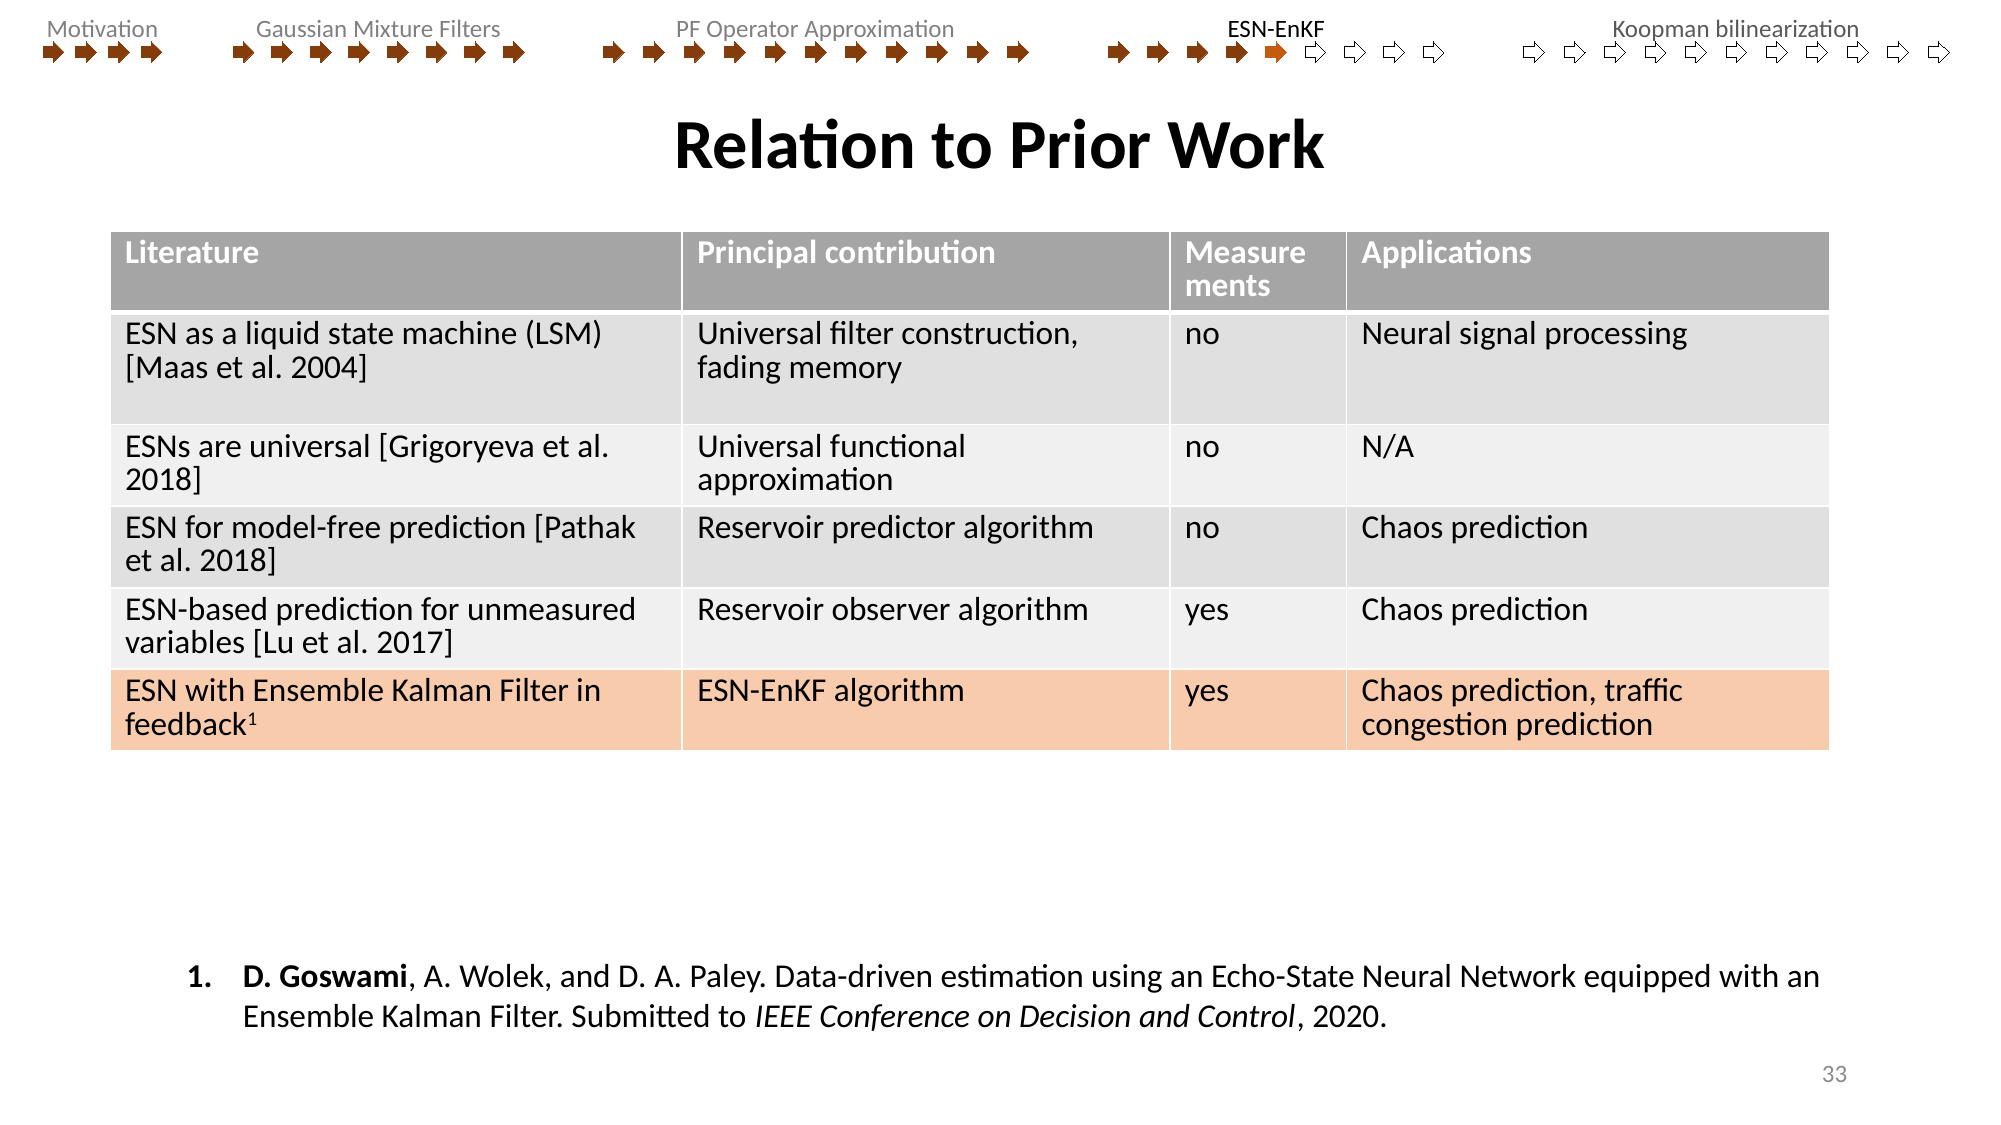

Motivation
Gaussian Mixture Filters
PF Operator Approximation
ESN-EnKF
Koopman bilinearization

# Relation to Prior Work
| Literature | Principal contribution | Measurements | Applications |
| --- | --- | --- | --- |
| ESN as a liquid state machine (LSM) [Maas et al. 2004] | Universal filter construction, fading memory | no | Neural signal processing |
| ESNs are universal [Grigoryeva et al. 2018] | Universal functional approximation | no | N/A |
| ESN for model-free prediction [Pathak et al. 2018] | Reservoir predictor algorithm | no | Chaos prediction |
| ESN-based prediction for unmeasured variables [Lu et al. 2017] | Reservoir observer algorithm | yes | Chaos prediction |
| ESN with Ensemble Kalman Filter in feedback1 | ESN-EnKF algorithm | yes | Chaos prediction, traffic congestion prediction |
D. Goswami, A. Wolek, and D. A. Paley. Data-driven estimation using an Echo-State Neural Network equipped with an Ensemble Kalman Filter. Submitted to IEEE Conference on Decision and Control, 2020.
33